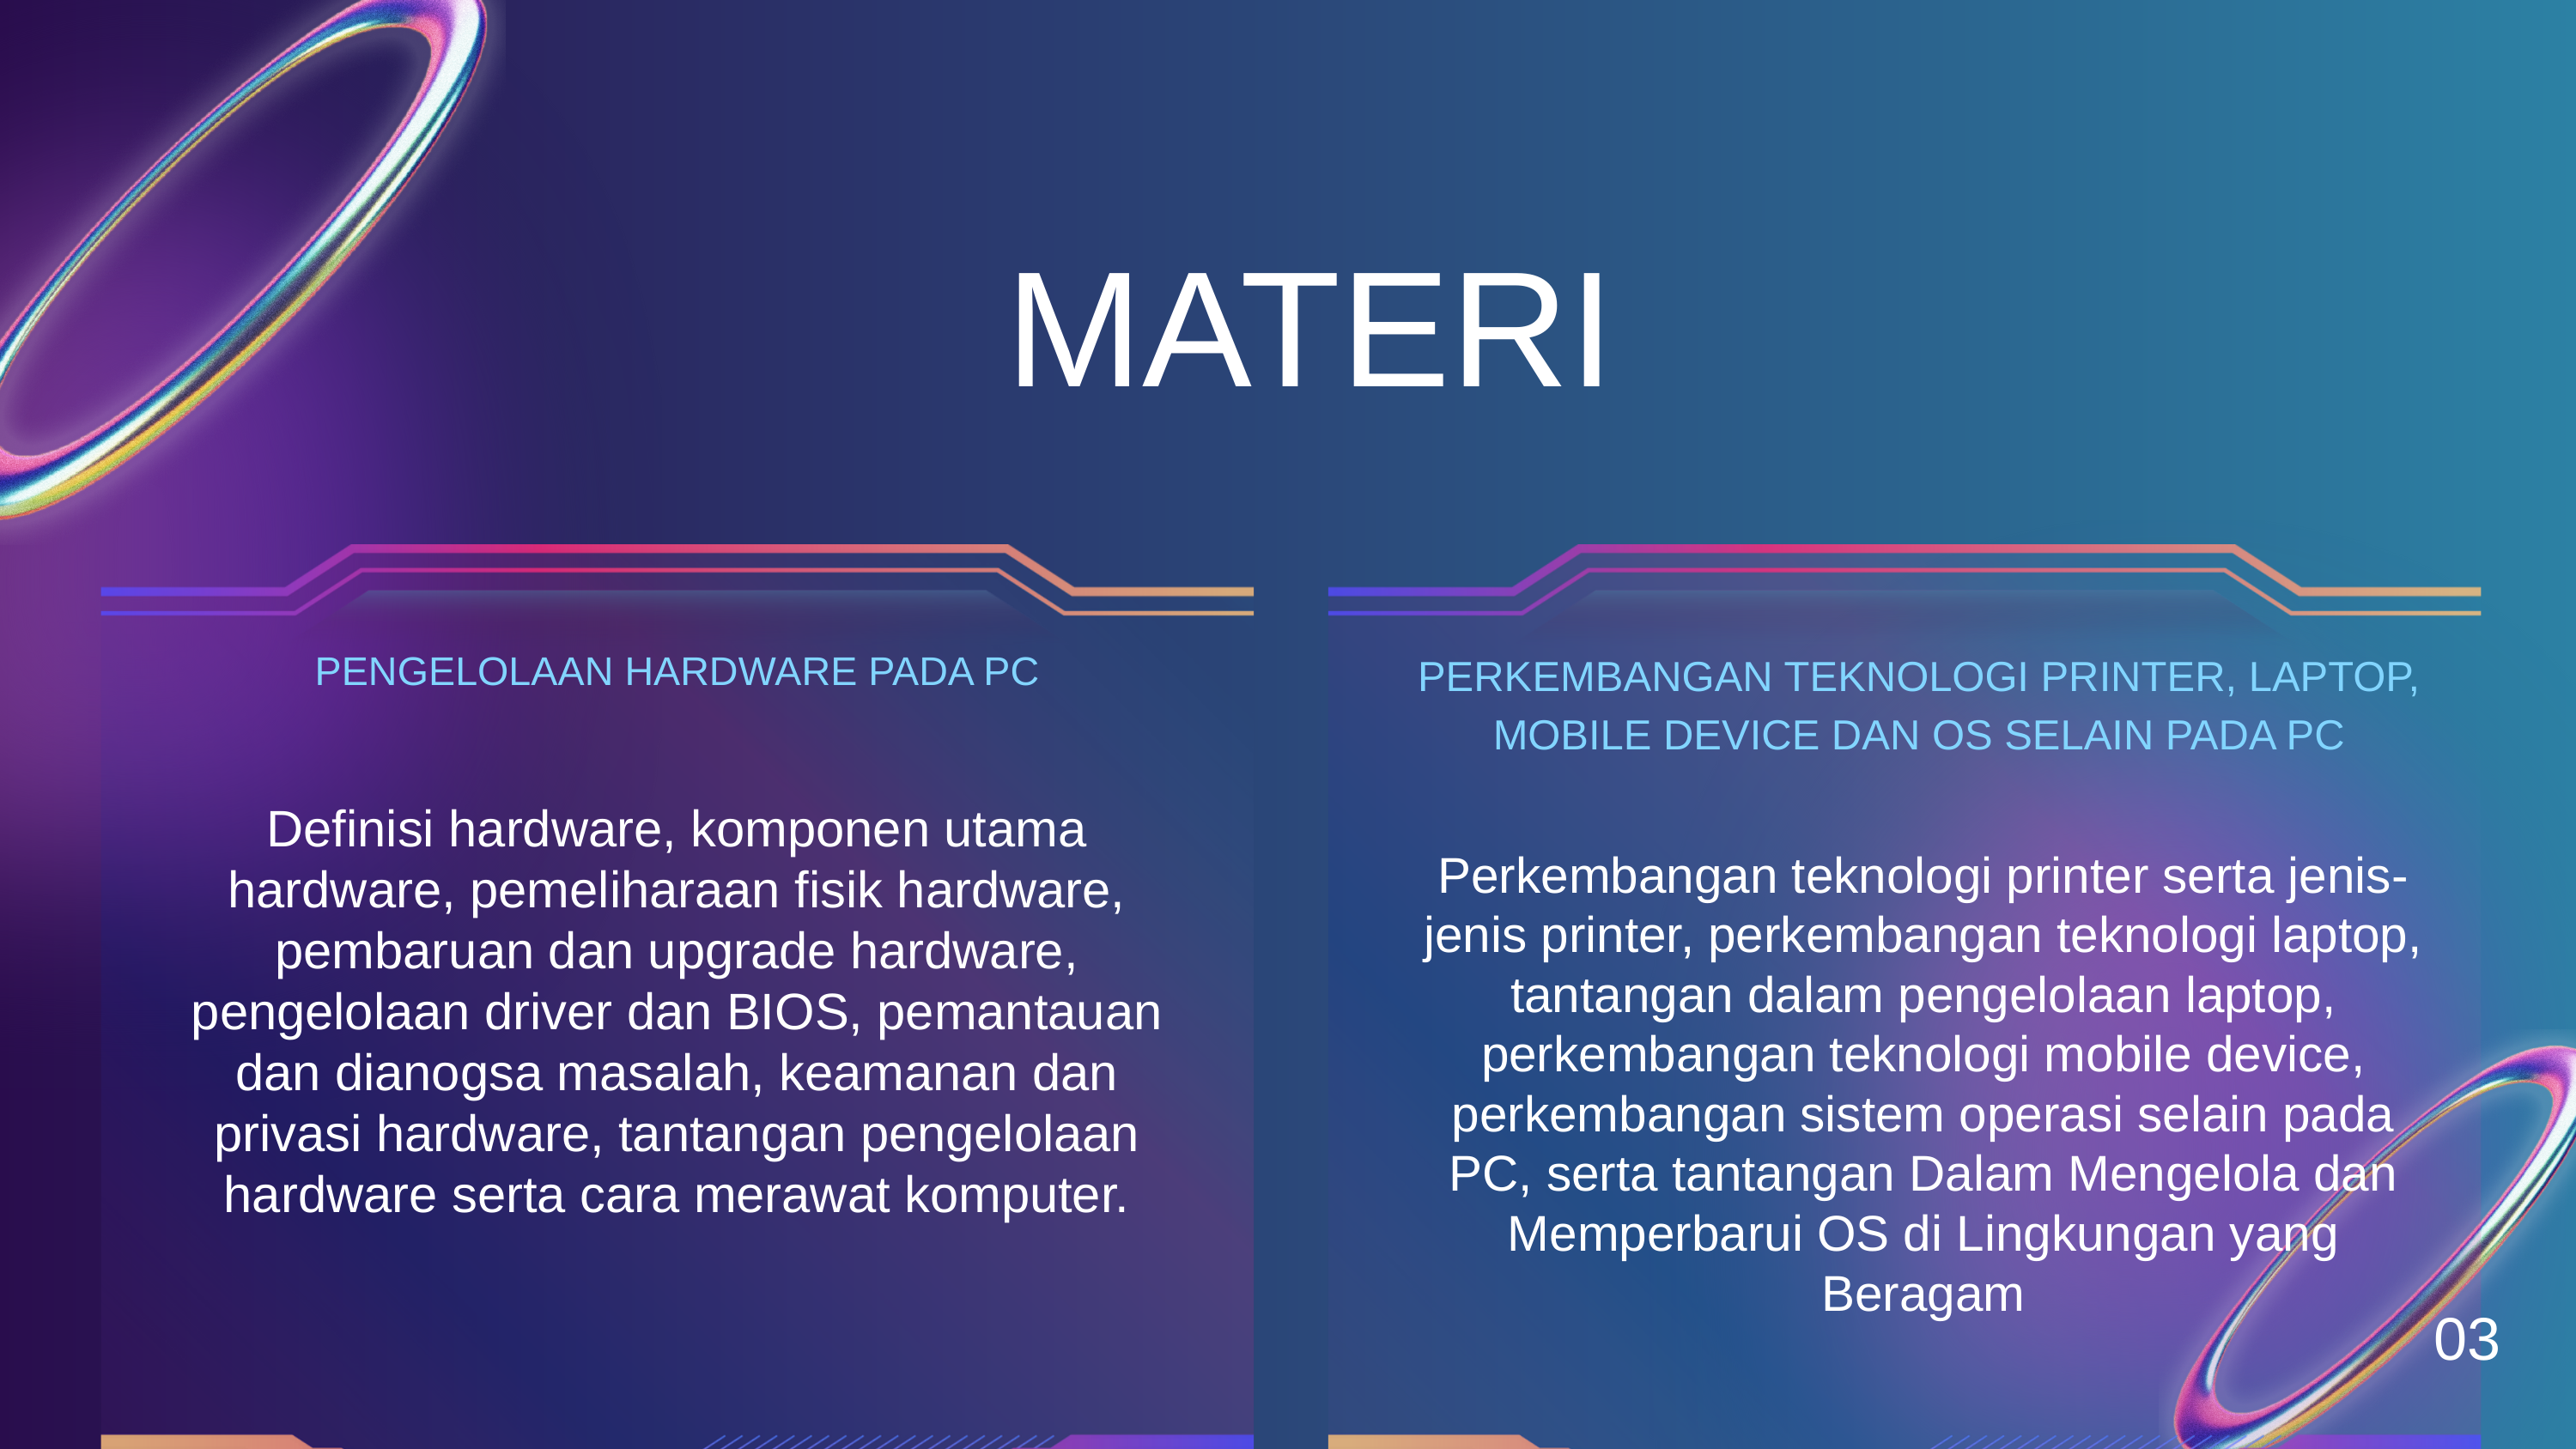

MATERI

PENGELOLAAN HARDWARE PADA PC
PERKEMBANGAN TEKNOLOGI PRINTER, LAPTOP, MOBILE DEVICE DAN OS SELAIN PADA PC
Definisi hardware, komponen utama hardware, pemeliharaan fisik hardware, pembaruan dan upgrade hardware, pengelolaan driver dan BIOS, pemantauan dan dianogsa masalah, keamanan dan privasi hardware, tantangan pengelolaan hardware serta cara merawat komputer.
Perkembangan teknologi printer serta jenis-jenis printer, perkembangan teknologi laptop, tantangan dalam pengelolaan laptop, perkembangan teknologi mobile device, perkembangan sistem operasi selain pada PC, serta tantangan Dalam Mengelola dan Memperbarui OS di Lingkungan yang Beragam

03